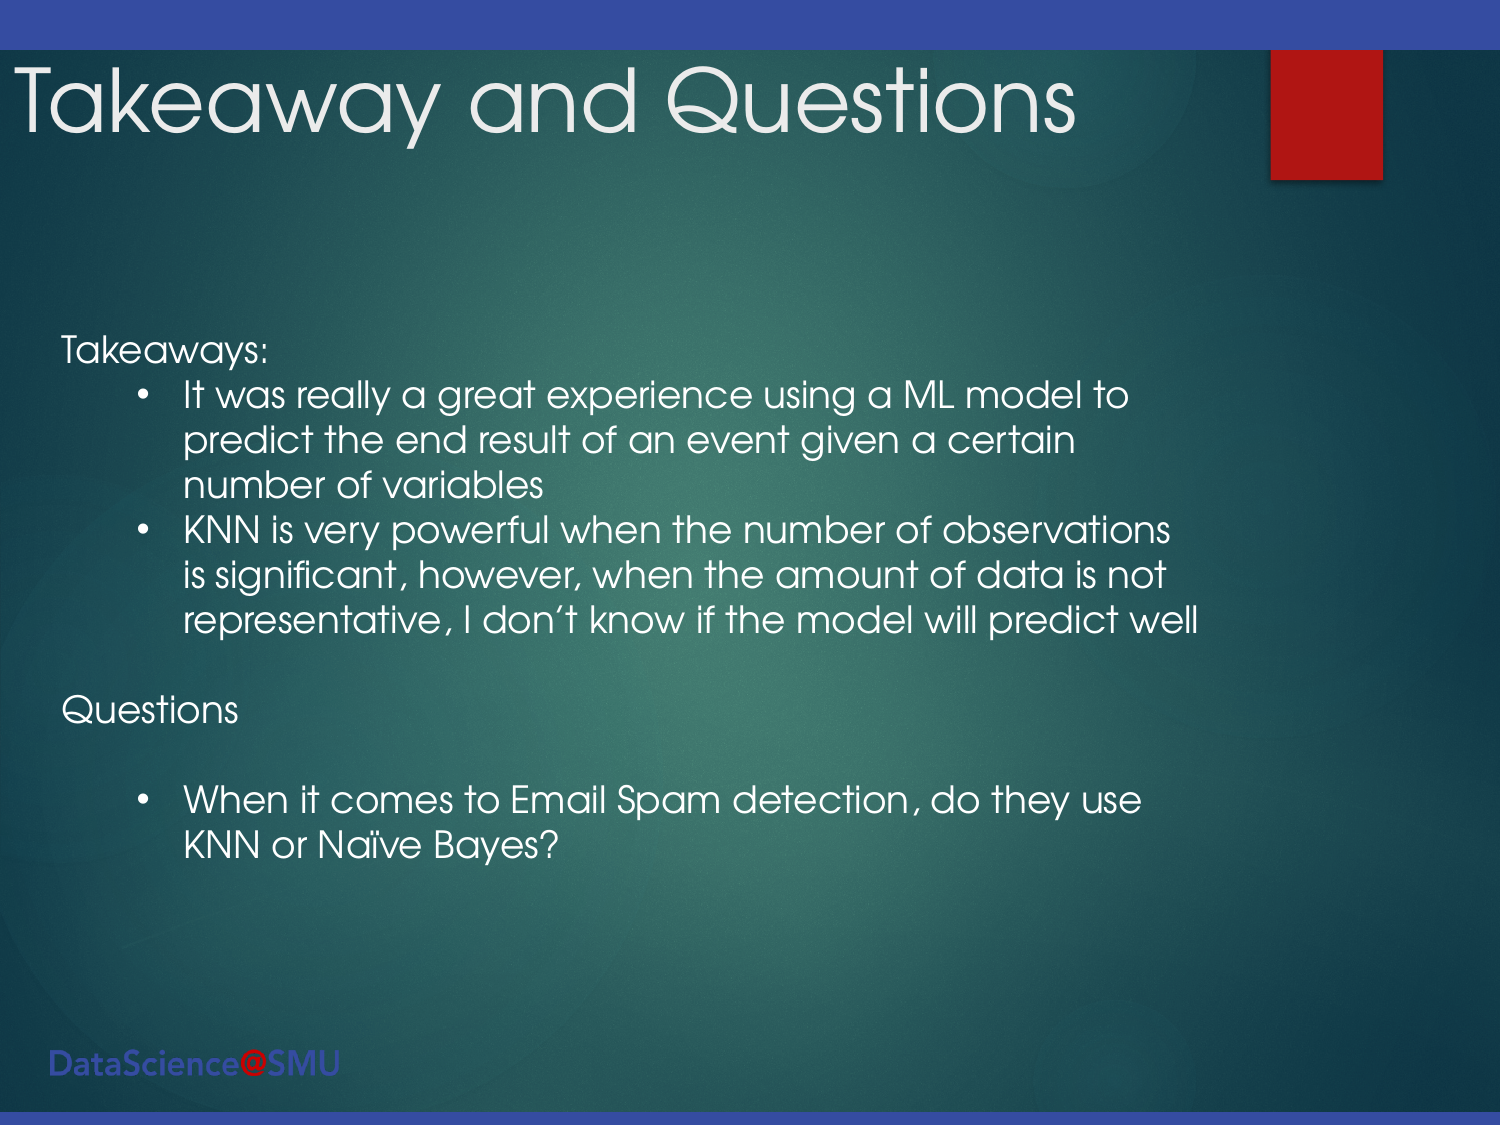

Takeaway and Questions
Takeaways:
It was really a great experience using a ML model to predict the end result of an event given a certain number of variables
KNN is very powerful when the number of observations is significant, however, when the amount of data is not representative, I don’t know if the model will predict well

Questions

When it comes to Email Spam detection, do they use KNN or Naïve Bayes?